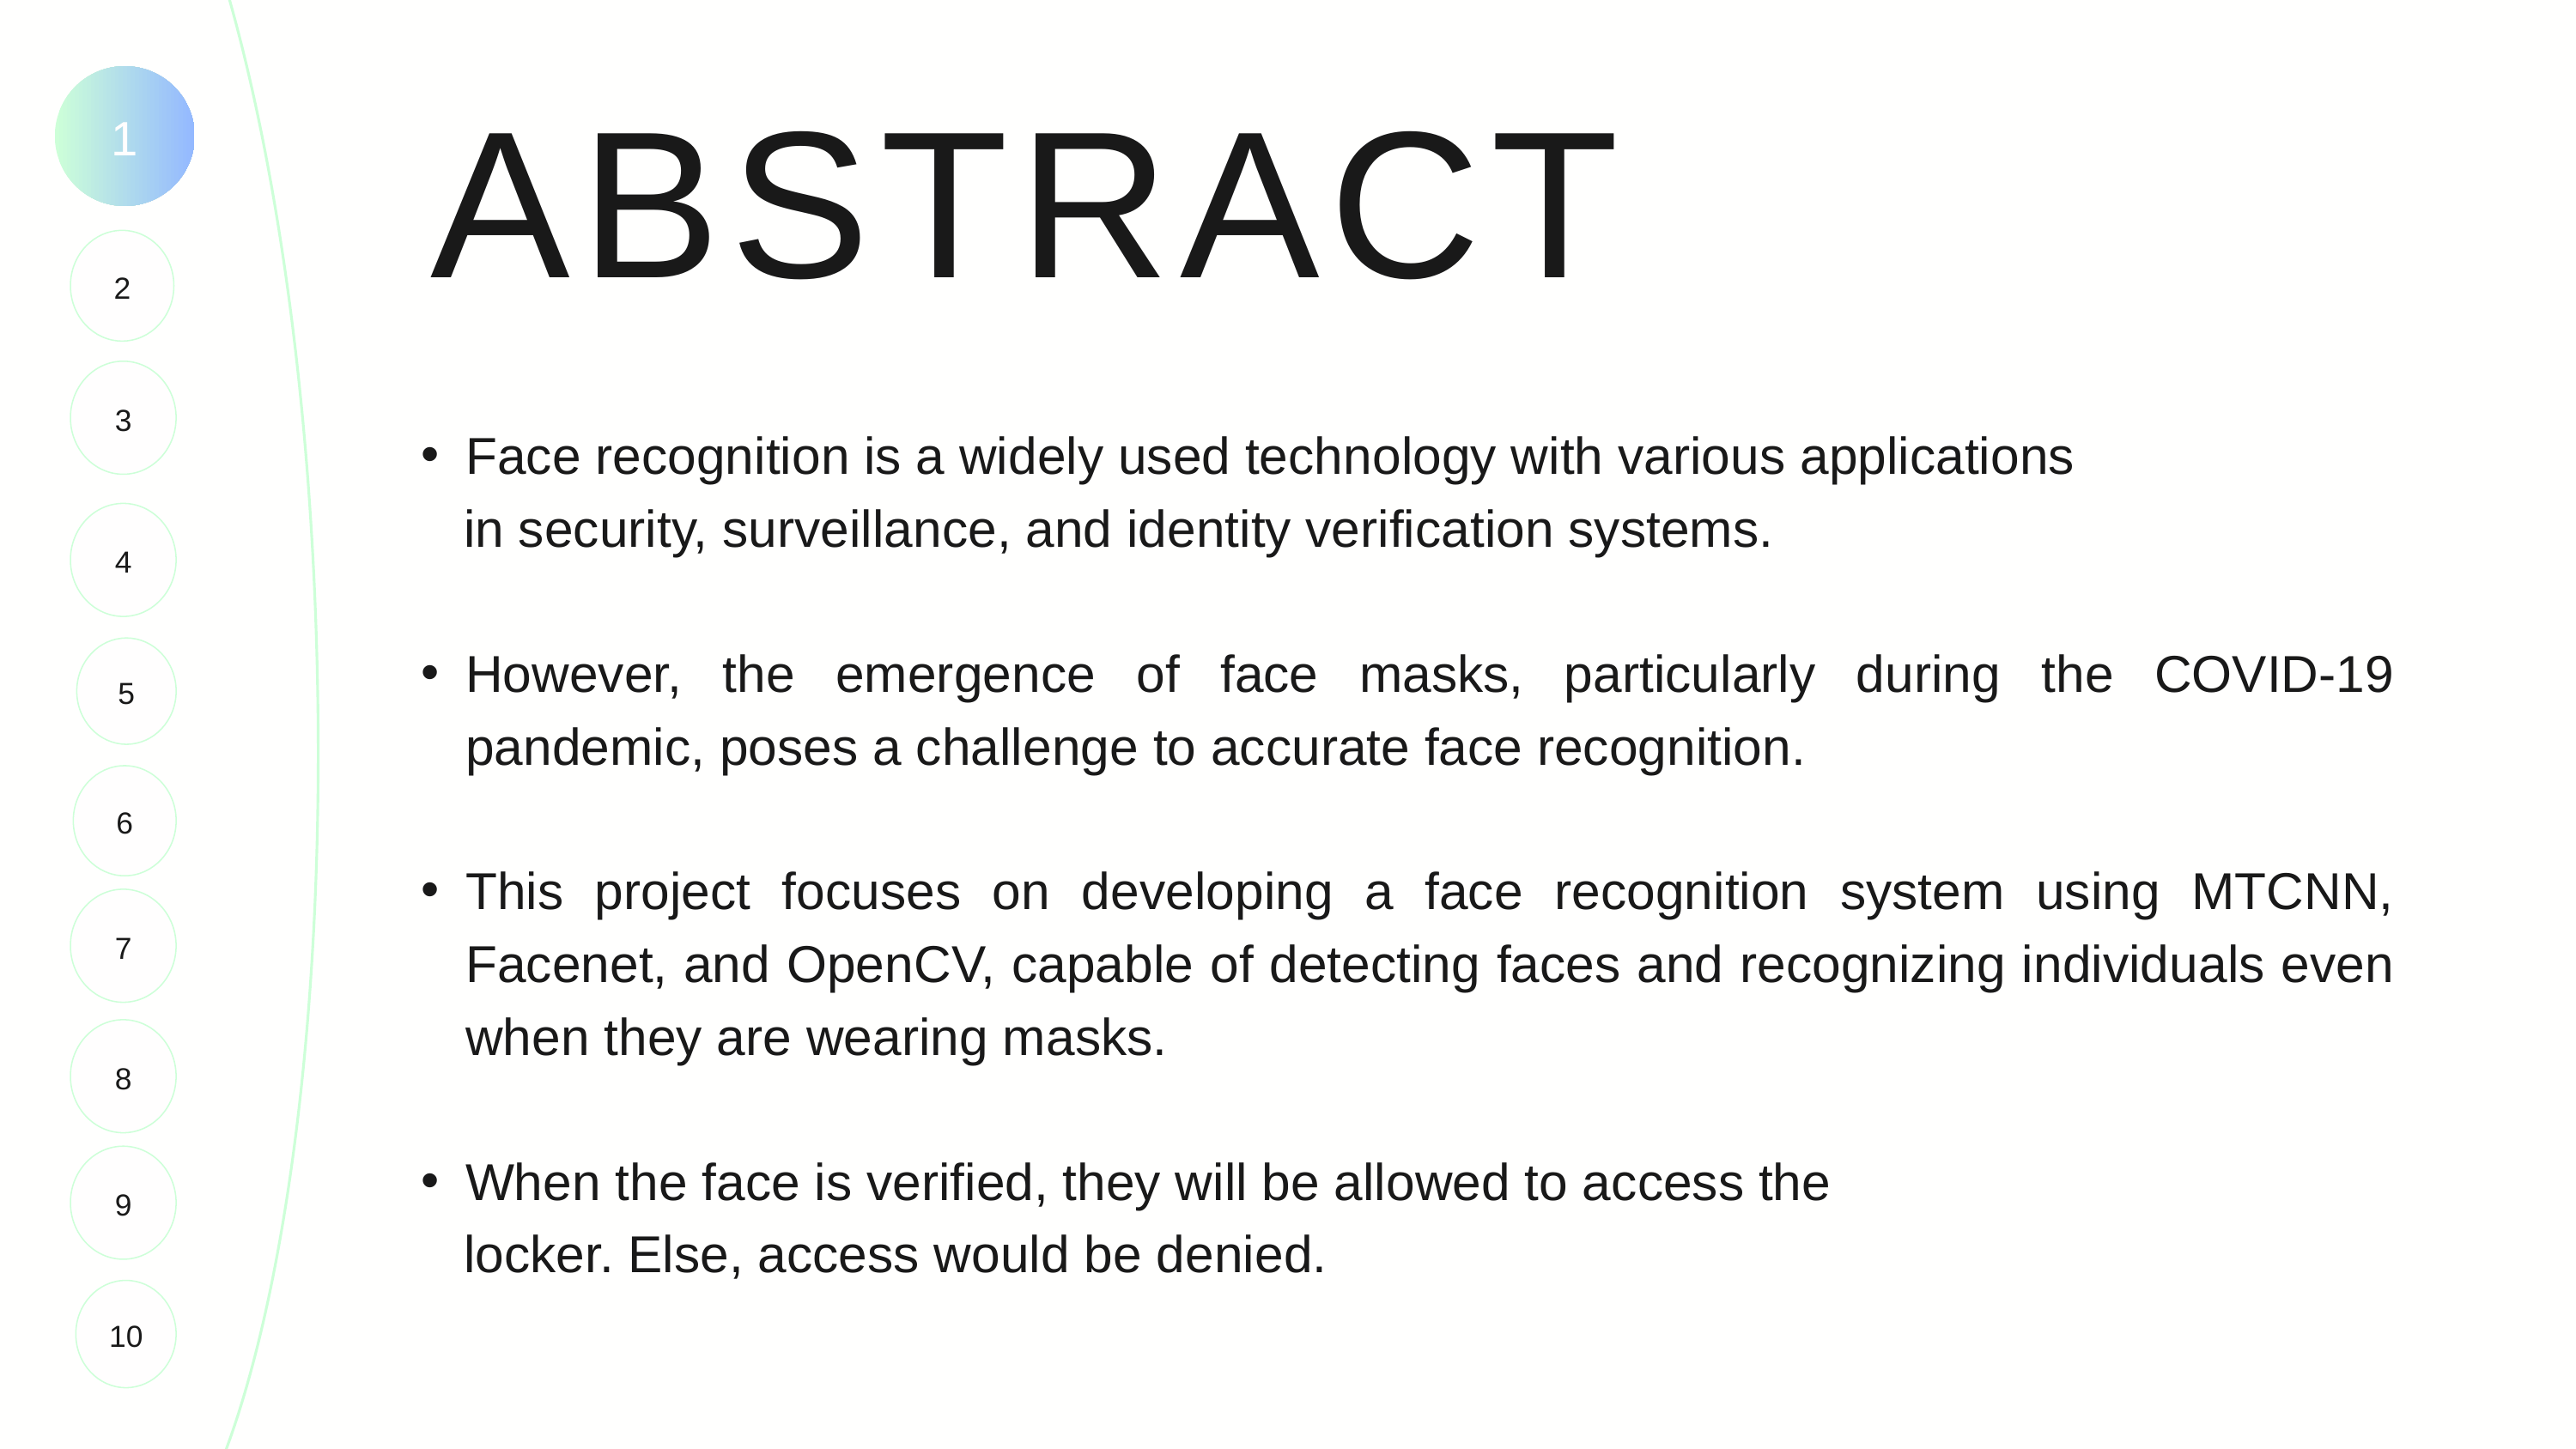

1
ABSTRACT

2

3
Face recognition is a widely used technology with various applications
      in security, surveillance, and identity verification systems.

However, the emergence of face masks, particularly during the COVID-19 pandemic, poses a challenge to accurate face recognition.

This project focuses on developing a face recognition system using MTCNN, Facenet, and OpenCV, capable of detecting faces and recognizing individuals even when they are wearing masks.

When the face is verified, they will be allowed to access the
      locker. Else, access would be denied.

4

5

6

7

8

9

10